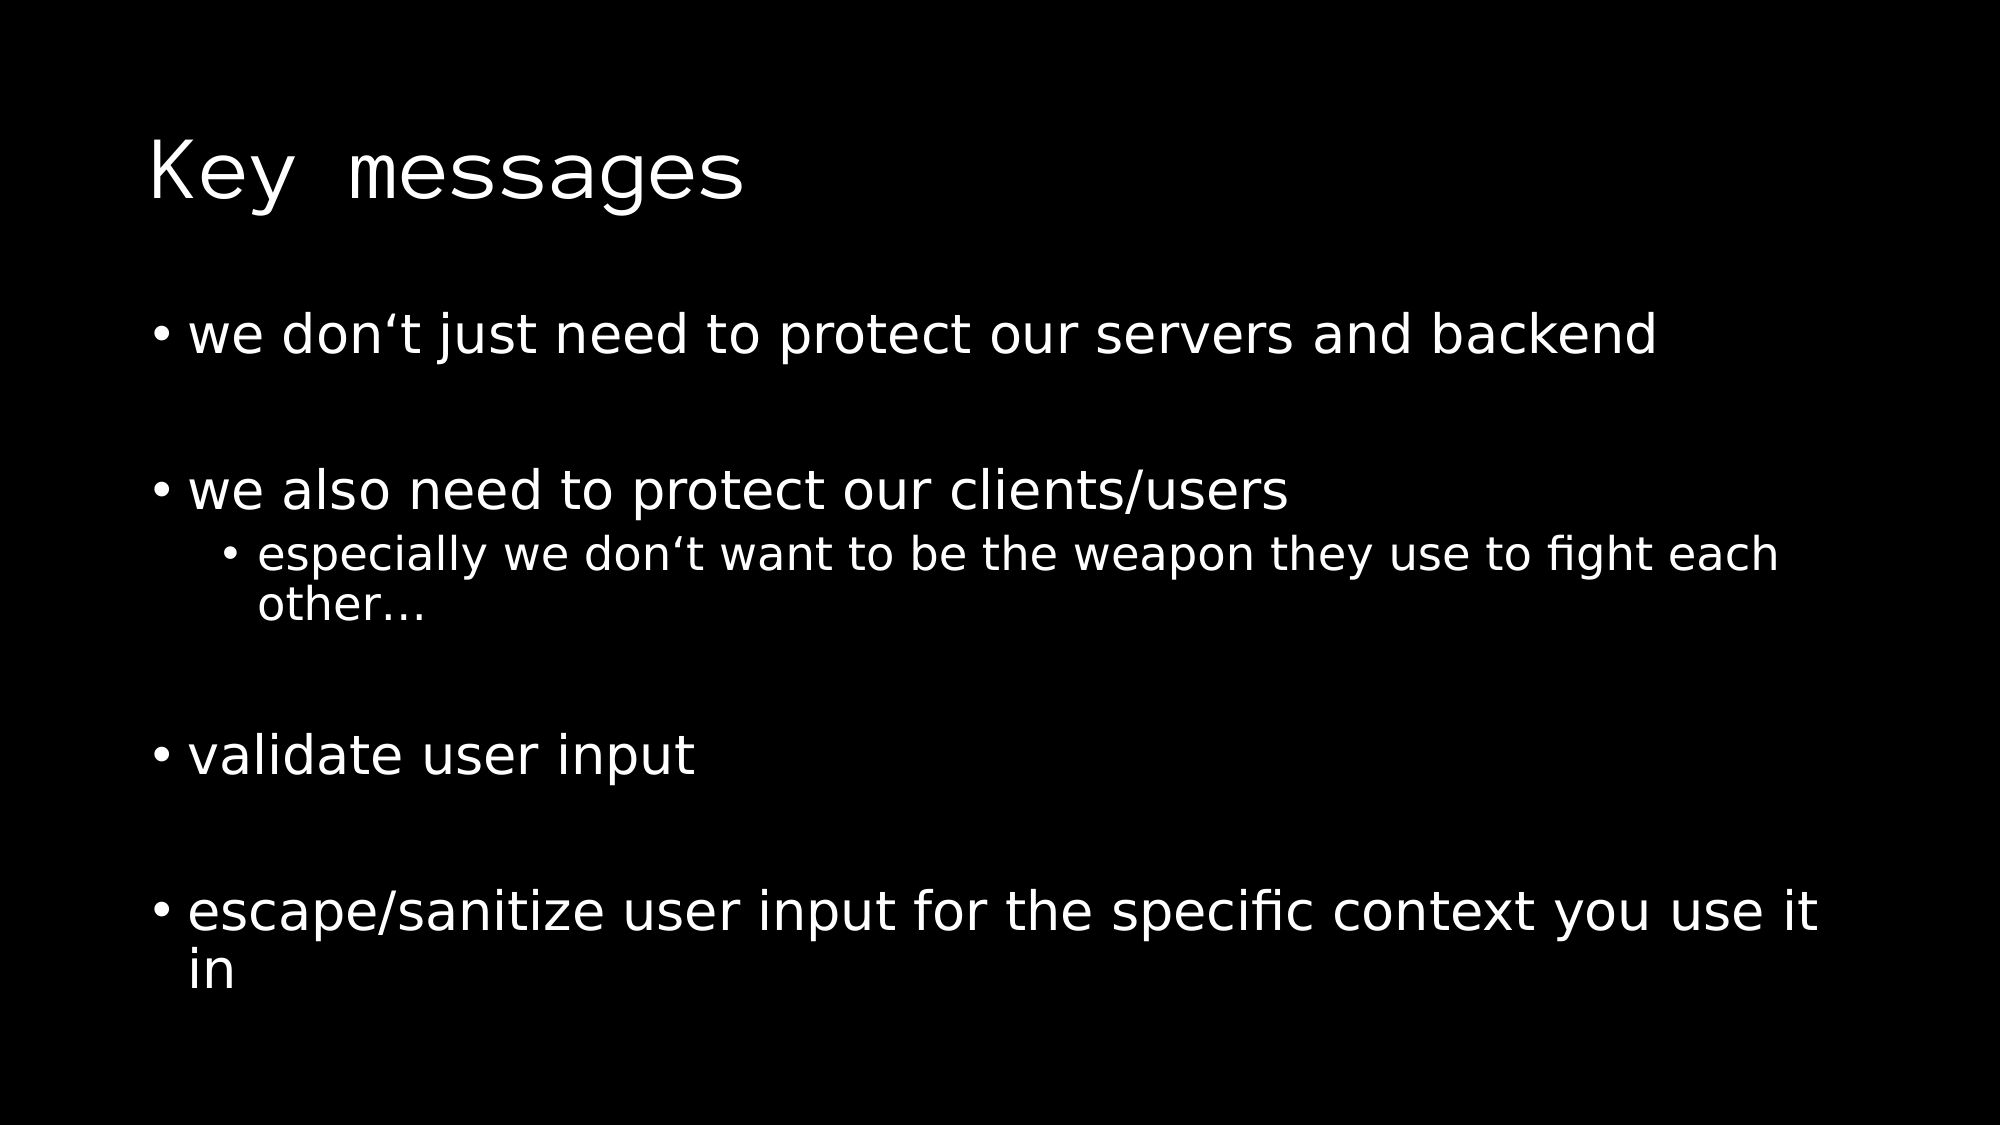

# Key messages
we don‘t just need to protect our servers and backend

we also need to protect our clients/users
especially we don‘t want to be the weapon they use to fight each other…

validate user input

escape/sanitize user input for the specific context you use it in